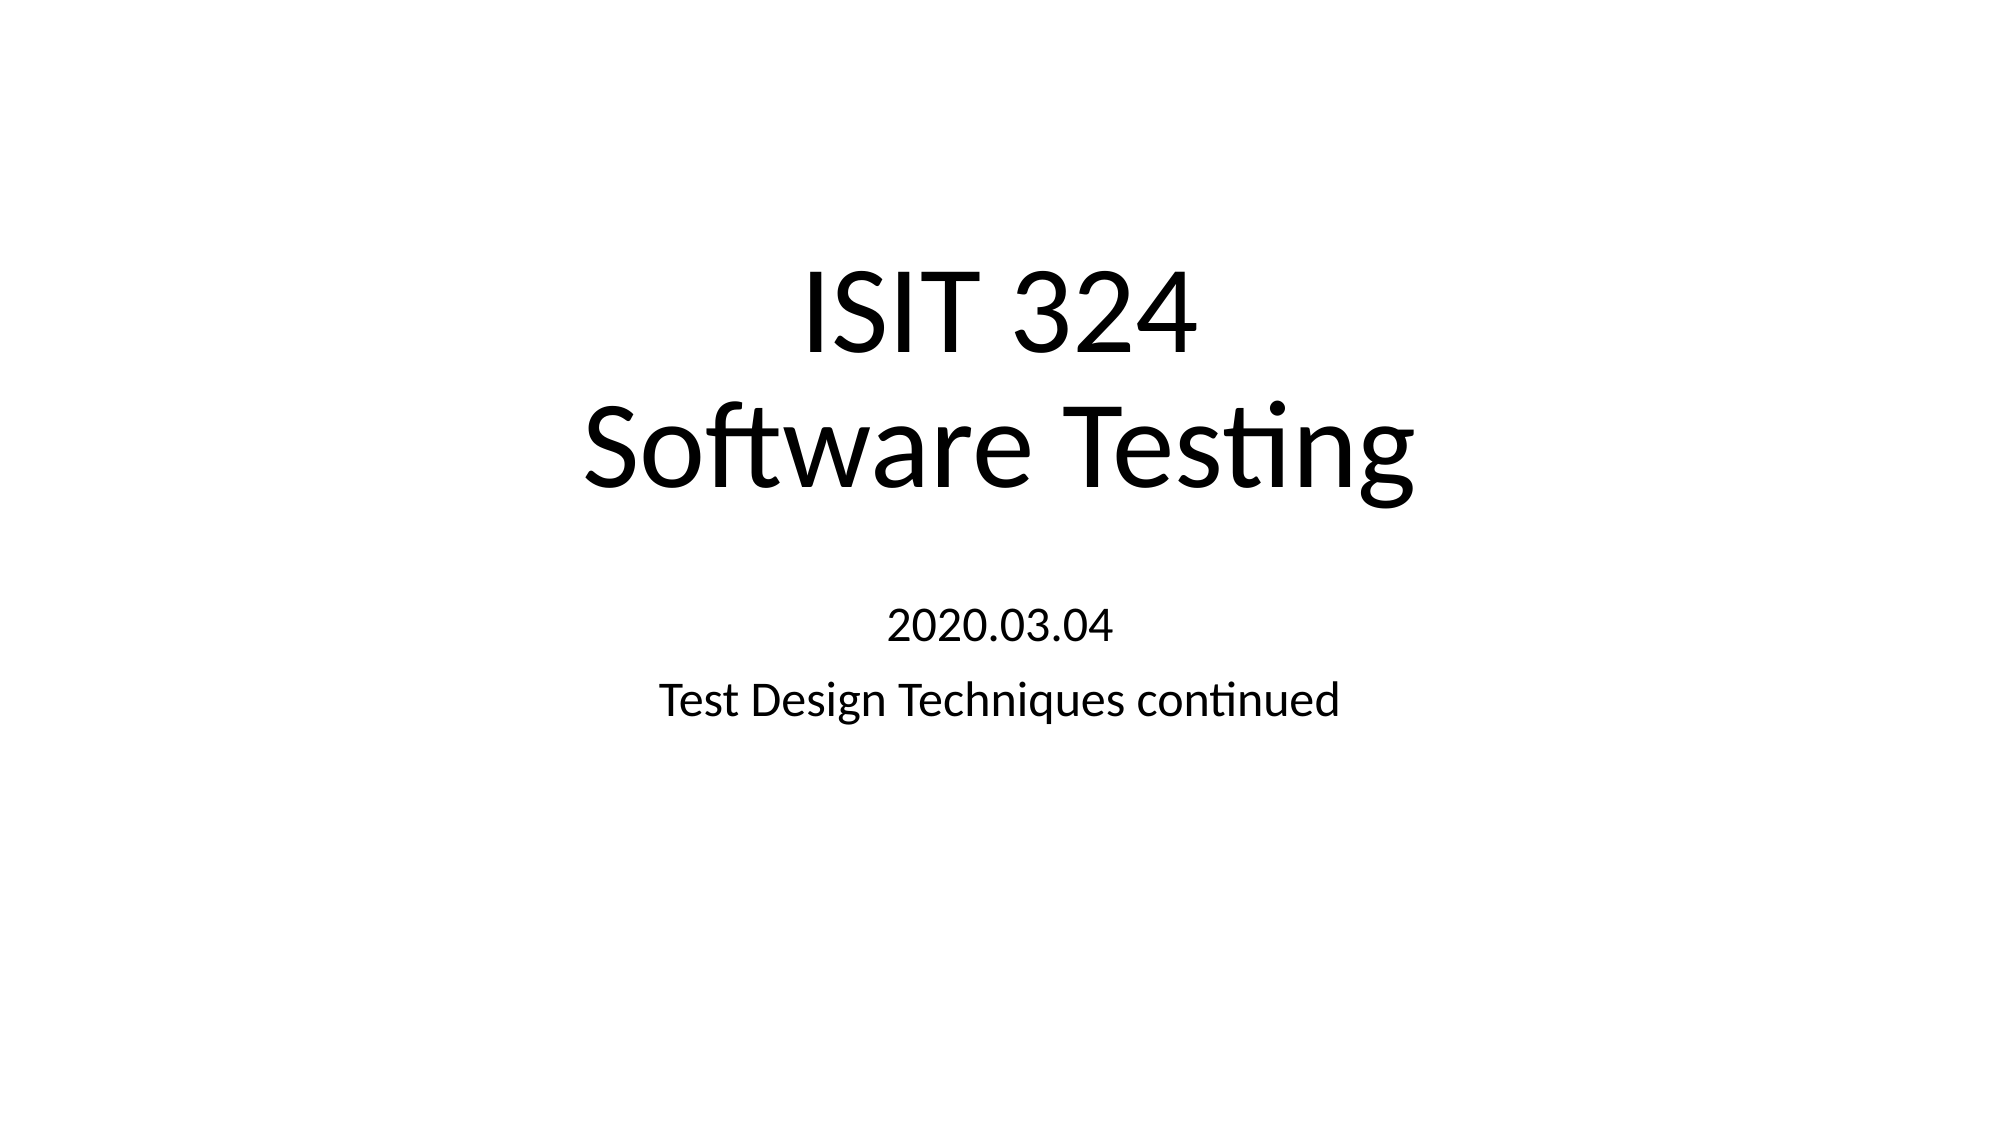

# ISIT 324 Software Testing
2020.03.04
Test Design Techniques continued